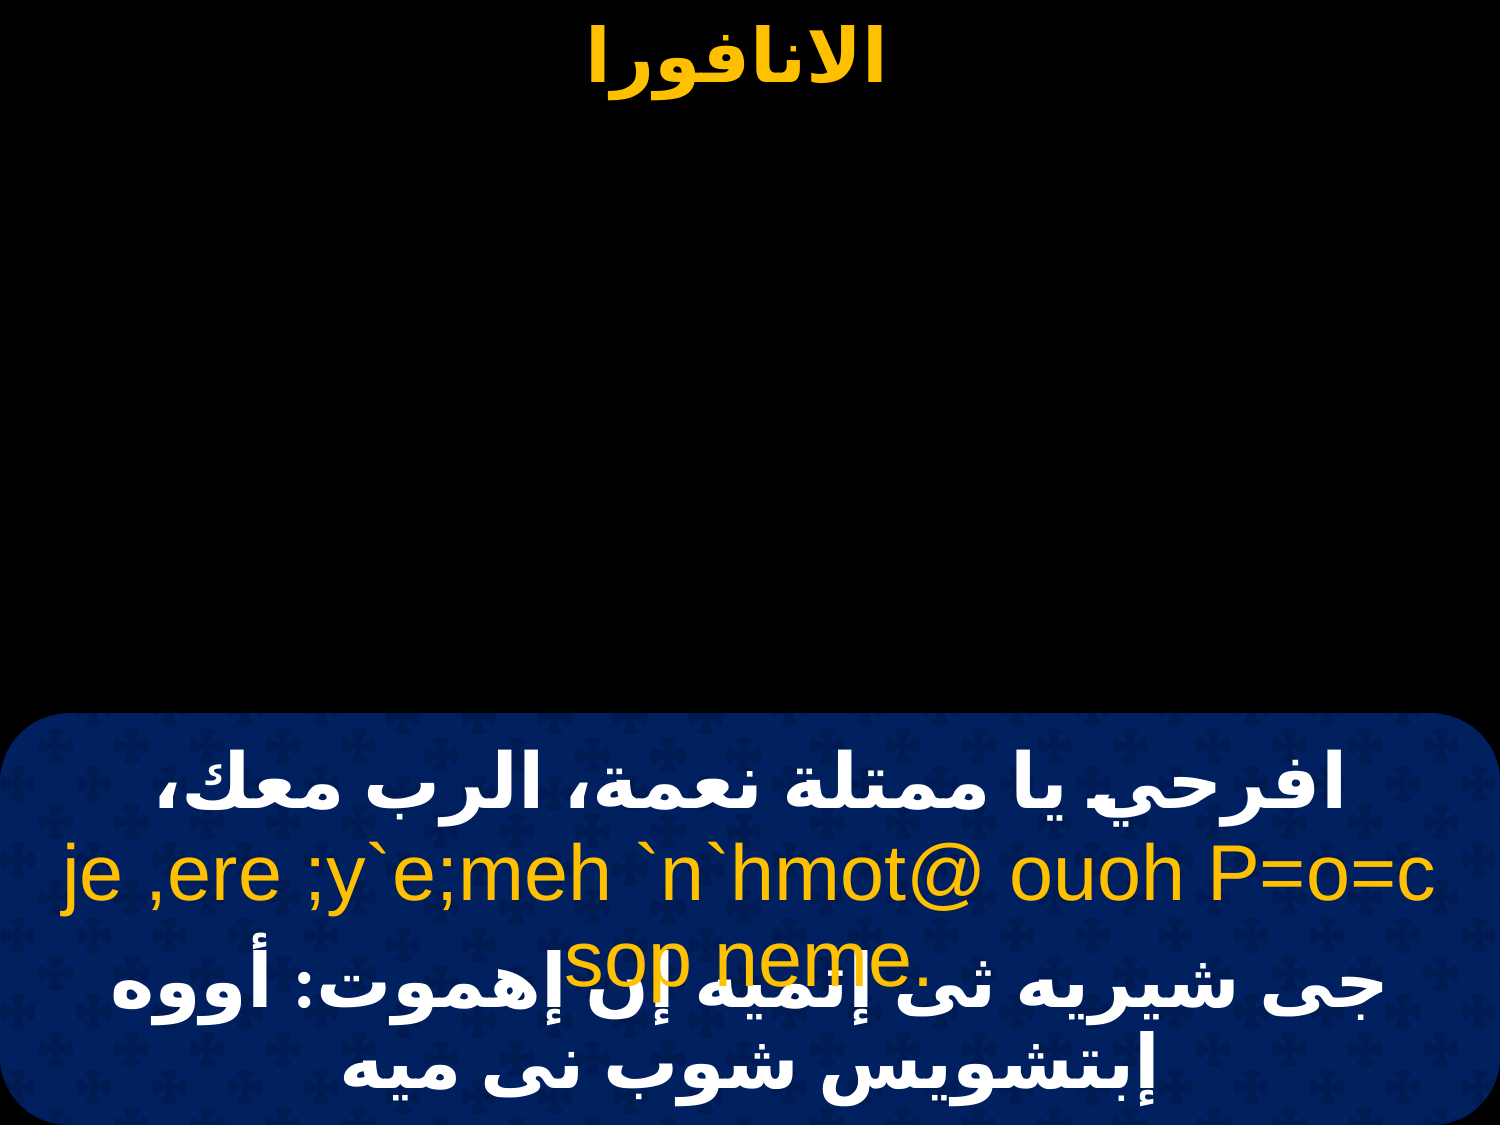

# افرحي يا ممتلة نعمة، الرب معك،
je ,ere ;y`e;meh `n`hmot@ ouoh P=o=c sop neme.
جى شيريه ثى إثميه إن إهموت: أووه إبتشويس شوب نى ميه